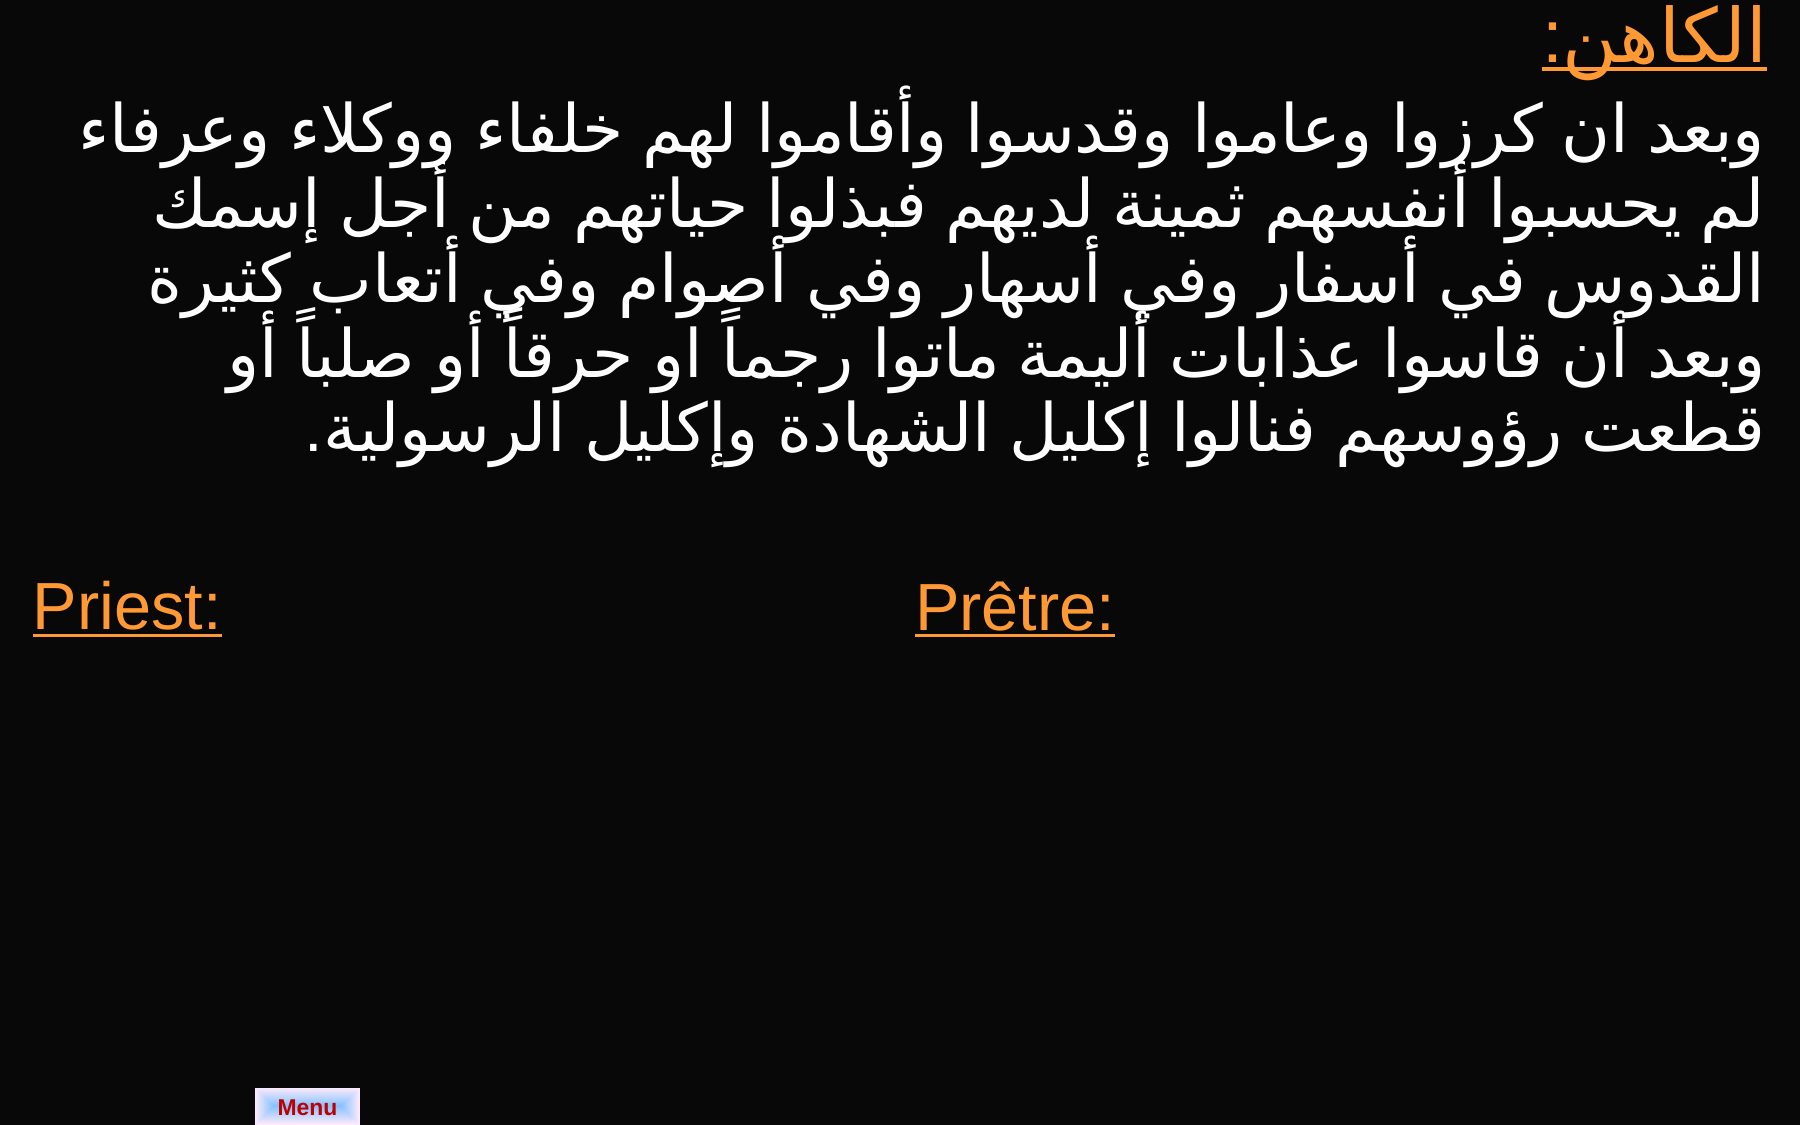

| الكاهن: وبعد ان كرزوا وعاموا وقدسوا وأقاموا لهم خلفاء ووكلاء وعرفاء لم يحسبوا أنفسهم ثمينة لديهم فبذلوا حياتهم من أجل إسمك القدوس في أسفار وفي أسهار وفي أصوام وفي أتعاب كثيرة وبعد أن قاسوا عذابات أليمة ماتوا رجماً او حرقاً أو صلباً أو قطعت رؤوسهم فنالوا إكليل الشهادة وإكليل الرسولية. |  |
| --- | --- |
| Priest: | Prêtre: |

Menu